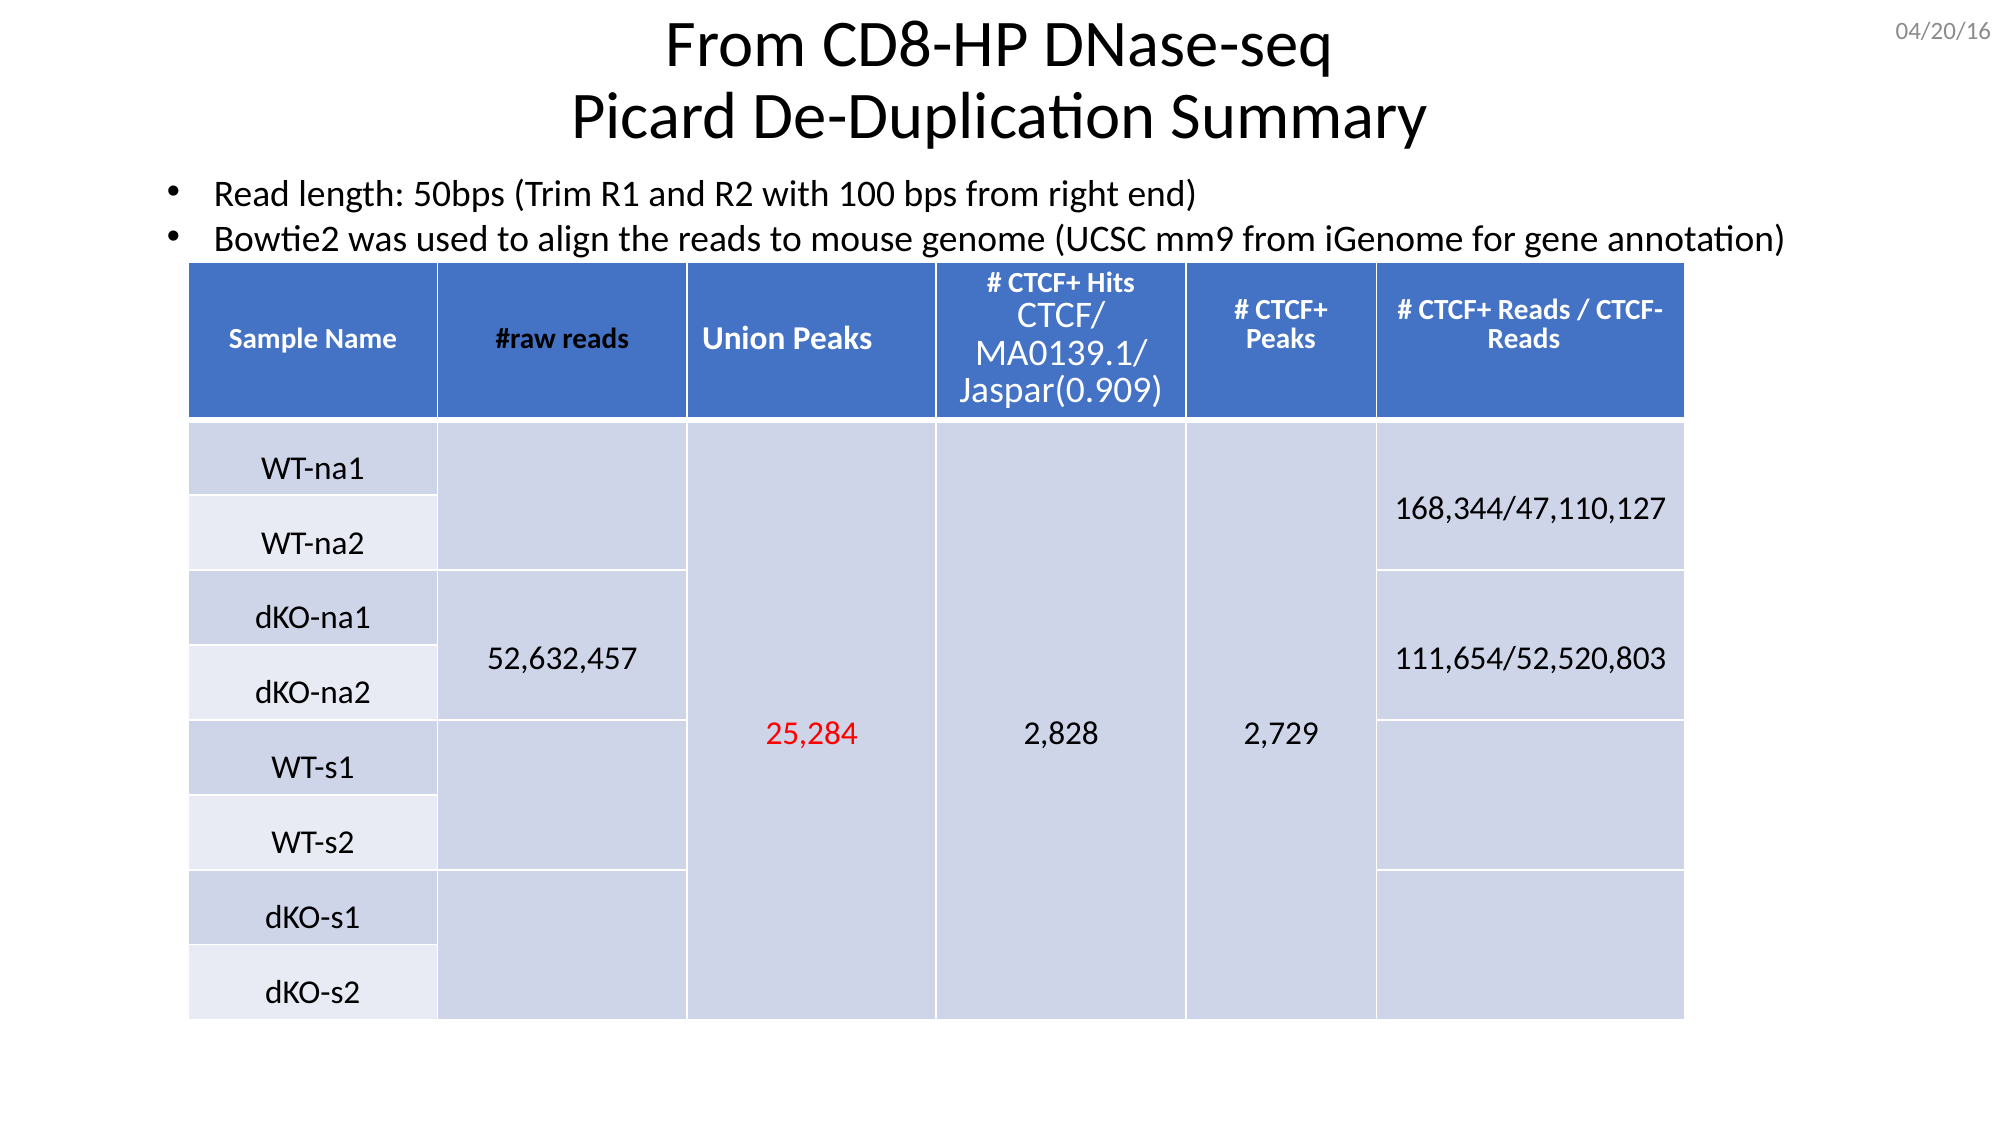

04/20/16
# From CD8-HP DNase-seq Picard De-Duplication Summary
Read length: 50bps (Trim R1 and R2 with 100 bps from right end)
Bowtie2 was used to align the reads to mouse genome (UCSC mm9 from iGenome for gene annotation)
| Sample Name | #raw reads | Union Peaks | # CTCF+ Hits CTCF/MA0139.1/Jaspar(0.909) | # CTCF+ Peaks | # CTCF+ Reads / CTCF- Reads |
| --- | --- | --- | --- | --- | --- |
| WT-na1 |  | 25,284 | 2,828 | 2,729 | 168,344/47,110,127 |
| WT-na2 |  |  |  |  |  |
| dKO-na1 | 52,632,457 |  |  |  | 111,654/52,520,803 |
| dKO-na2 |  |  |  |  |  |
| WT-s1 |  |  |  |  |  |
| WT-s2 |  |  |  |  |  |
| dKO-s1 |  |  |  |  |  |
| dKO-s2 |  |  |  |  |  |